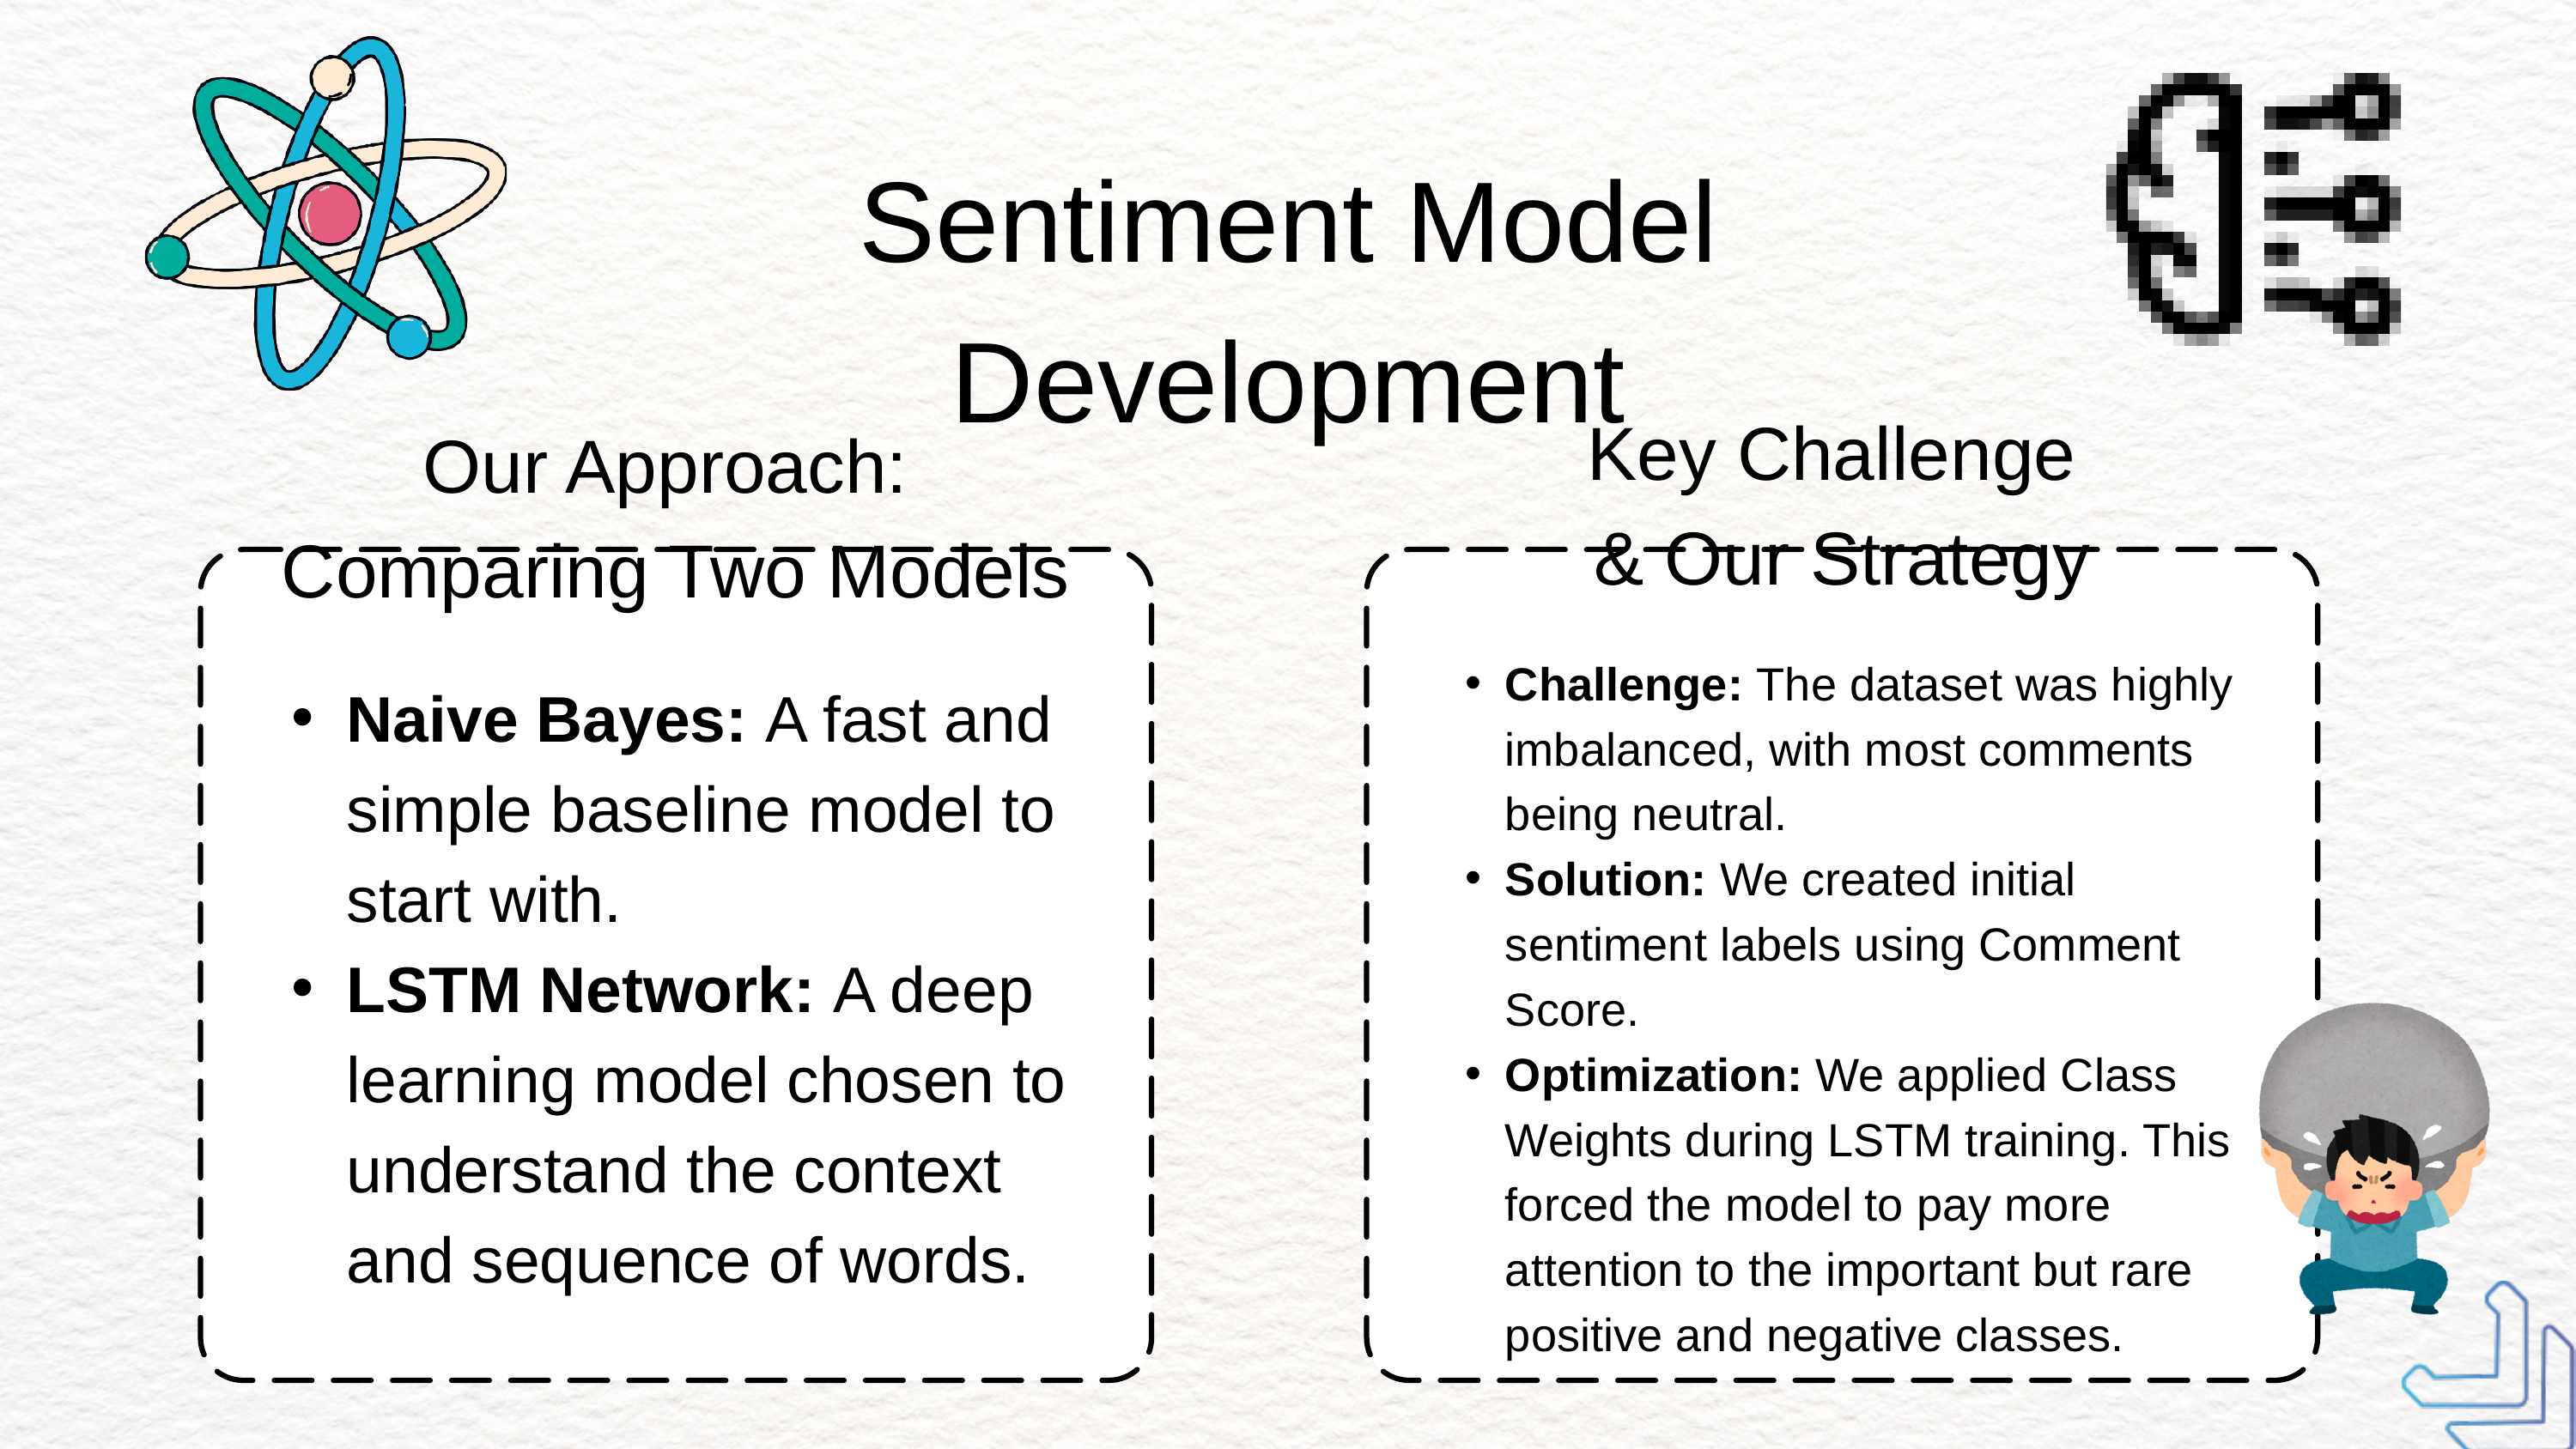

Sentiment Model Development
Key Challenge
& Our Strategy
Our Approach:
Comparing Two Models

Challenge: The dataset was highly imbalanced, with most comments being neutral.
Solution: We created initial sentiment labels using Comment Score.
Optimization: We applied Class Weights during LSTM training. This forced the model to pay more attention to the important but rare positive and negative classes.

Naive Bayes: A fast and simple baseline model to start with.
LSTM Network: A deep learning model chosen to understand the context and sequence of words.